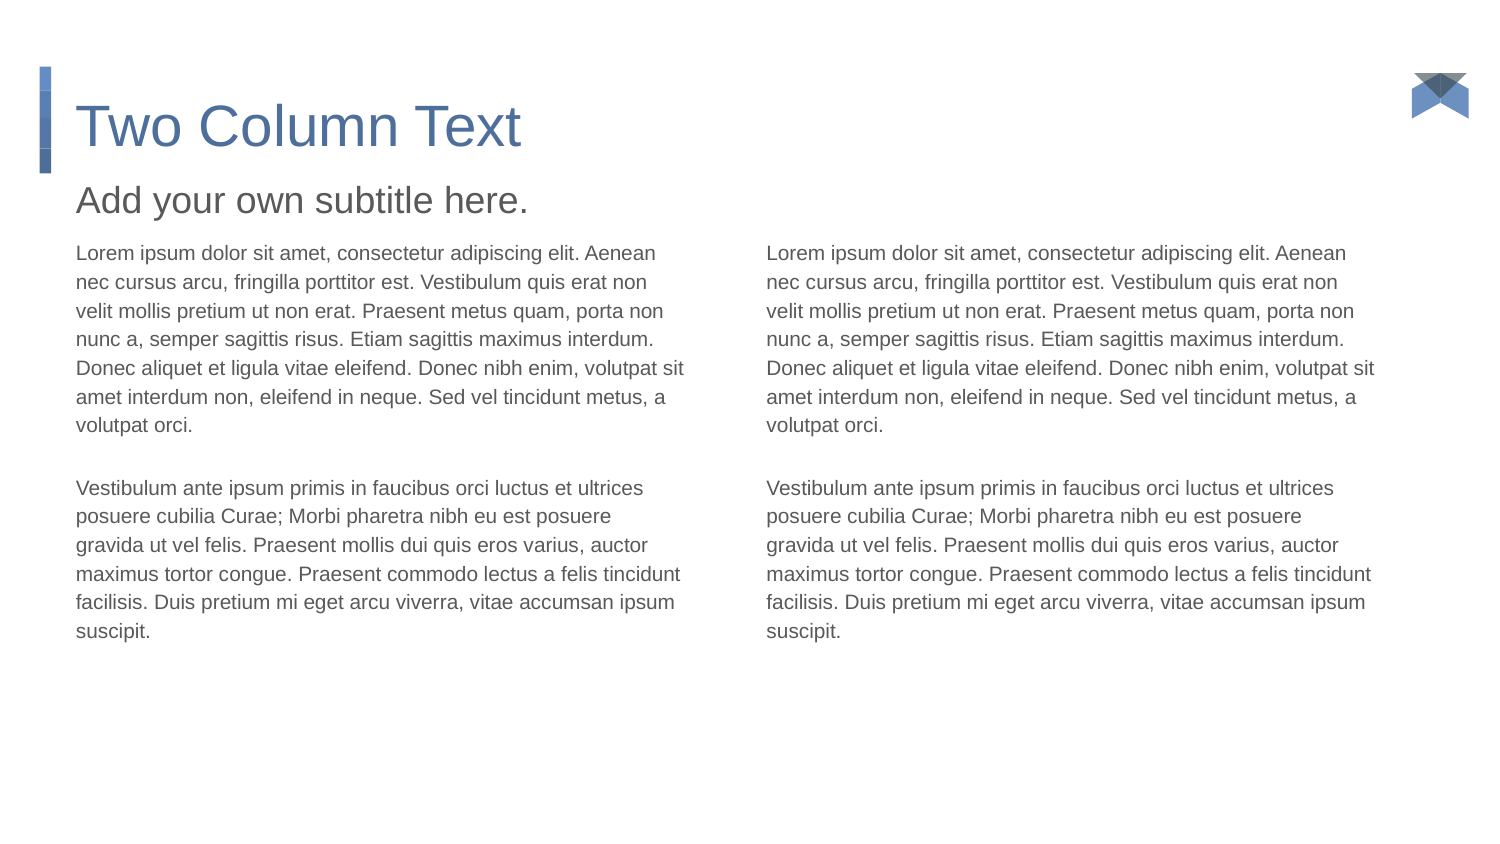

# Two Column Text
Add your own subtitle here.
Lorem ipsum dolor sit amet, consectetur adipiscing elit. Aenean nec cursus arcu, fringilla porttitor est. Vestibulum quis erat non velit mollis pretium ut non erat. Praesent metus quam, porta non nunc a, semper sagittis risus. Etiam sagittis maximus interdum. Donec aliquet et ligula vitae eleifend. Donec nibh enim, volutpat sit amet interdum non, eleifend in neque. Sed vel tincidunt metus, a volutpat orci.
Vestibulum ante ipsum primis in faucibus orci luctus et ultrices posuere cubilia Curae; Morbi pharetra nibh eu est posuere gravida ut vel felis. Praesent mollis dui quis eros varius, auctor maximus tortor congue. Praesent commodo lectus a felis tincidunt facilisis. Duis pretium mi eget arcu viverra, vitae accumsan ipsum suscipit.
Lorem ipsum dolor sit amet, consectetur adipiscing elit. Aenean nec cursus arcu, fringilla porttitor est. Vestibulum quis erat non velit mollis pretium ut non erat. Praesent metus quam, porta non nunc a, semper sagittis risus. Etiam sagittis maximus interdum. Donec aliquet et ligula vitae eleifend. Donec nibh enim, volutpat sit amet interdum non, eleifend in neque. Sed vel tincidunt metus, a volutpat orci.
Vestibulum ante ipsum primis in faucibus orci luctus et ultrices posuere cubilia Curae; Morbi pharetra nibh eu est posuere gravida ut vel felis. Praesent mollis dui quis eros varius, auctor maximus tortor congue. Praesent commodo lectus a felis tincidunt facilisis. Duis pretium mi eget arcu viverra, vitae accumsan ipsum suscipit.